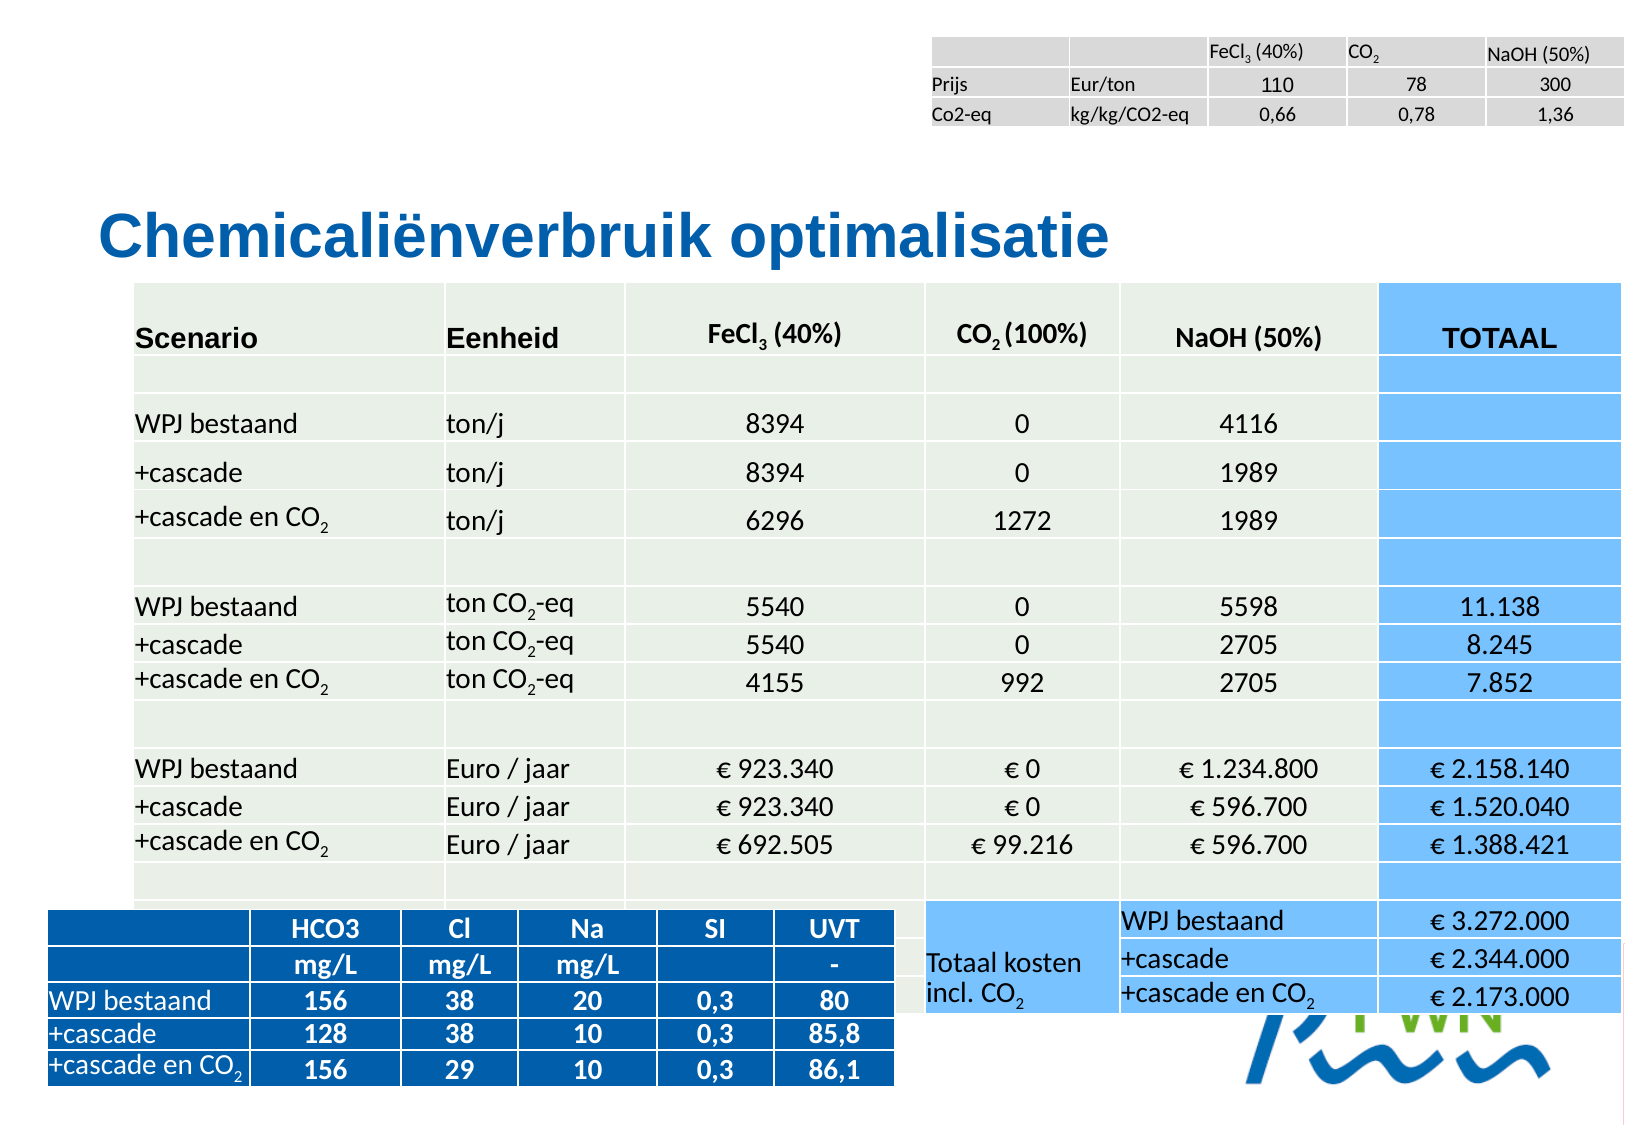

Scenario 0: bestaand
Scenario 1: +cascade
Scenario 2: +CO2+cascade

Chemicaliënverbruik evalueren op:
Kosten
Duurzaamheid
UV-T
HCO3
Natrium
Chloride

|  |  | FeCl3 (40%) | CO2 | NaOH (50%) |
| --- | --- | --- | --- | --- |
| Prijs | Eur/ton | 110 | 78 | 300 |
| Co2-eq | kg/kg/CO2-eq | 0,66 | 0,78 | 1,36 |
# Chemicaliënverbruik optimalisatie
Cascade en UV kwantificeren
| Scenario | Eenheid | FeCl3 (40%) | CO2 (100%) | NaOH (50%) | TOTAAL |
| --- | --- | --- | --- | --- | --- |
|  |  |  |  |  |  |
| WPJ bestaand | ton/j | 8394 | 0 | 4116 |  |
| +cascade | ton/j | 8394 | 0 | 1989 |  |
| +cascade en CO2 | ton/j | 6296 | 1272 | 1989 |  |
|  |  |  |  |  |  |
| WPJ bestaand | ton CO2-eq | 5540 | 0 | 5598 | 11.138 |
| +cascade | ton CO2-eq | 5540 | 0 | 2705 | 8.245 |
| +cascade en CO2 | ton CO2-eq | 4155 | 992 | 2705 | 7.852 |
|  |  |  |  |  |  |
| WPJ bestaand | Euro / jaar | € 923.340 | € 0 | € 1.234.800 | € 2.158.140 |
| +cascade | Euro / jaar | € 923.340 | € 0 | € 596.700 | € 1.520.040 |
| +cascade en CO2 | Euro / jaar | € 692.505 | € 99.216 | € 596.700 | € 1.388.421 |
|  |  |  |  |  |  |
|  |  |  | Totaal kosten incl. CO2 | WPJ bestaand | € 3.272.000 |
|  |  |  |  | +cascade | € 2.344.000 |
|  |  |  |  | +cascade en CO2 | € 2.173.000 |
|  | HCO3 | Cl | Na | SI | UVT |
| --- | --- | --- | --- | --- | --- |
|  | mg/L | mg/L | mg/L |  | - |
| WPJ bestaand | 156 | 38 | 20 | 0,3 | 80 |
| +cascade | 128 | 38 | 10 | 0,3 | 85,8 |
| +cascade en CO2 | 156 | 29 | 10 | 0,3 | 86,1 |